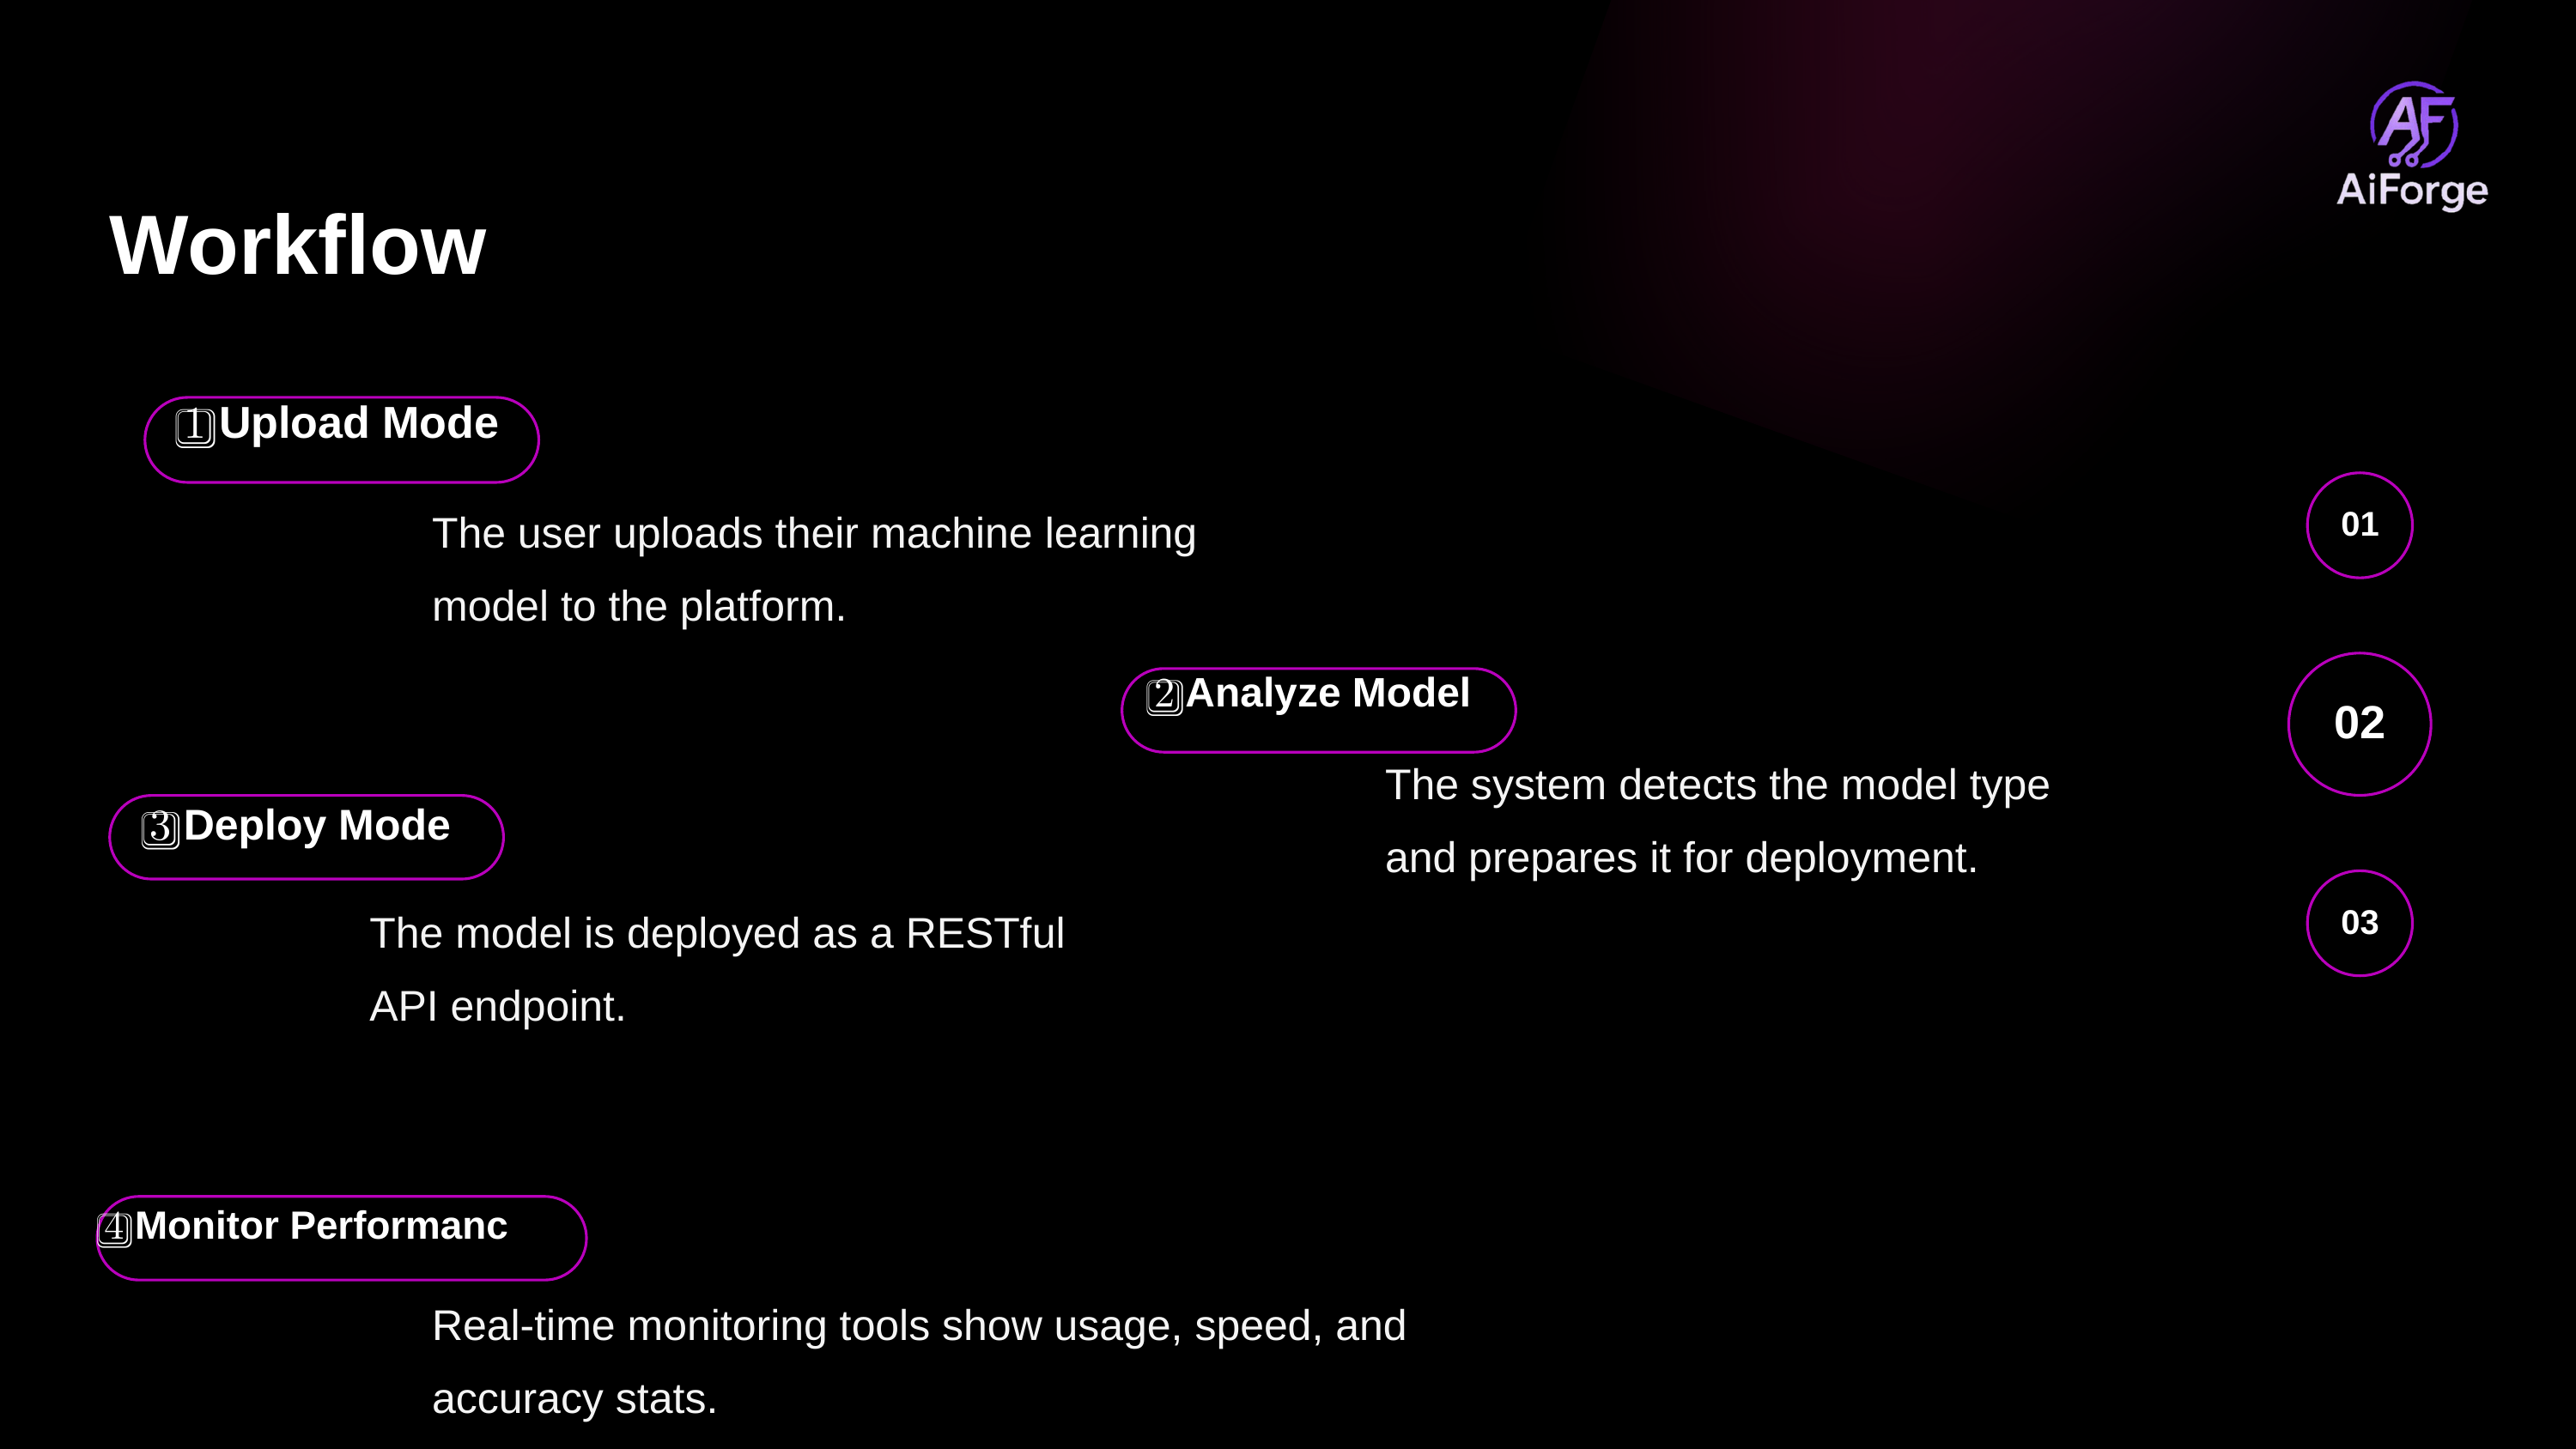

Workflow

1️⃣ Upload Mode

The user uploads their machine learning model to the platform.
01

2️⃣ Analyze Model
02
The system detects the model type and prepares it for deployment.

3️⃣ Deploy Mode

The model is deployed as a RESTful API endpoint.
03

4️⃣ Monitor Performanc
Real-time monitoring tools show usage, speed, and accuracy stats.